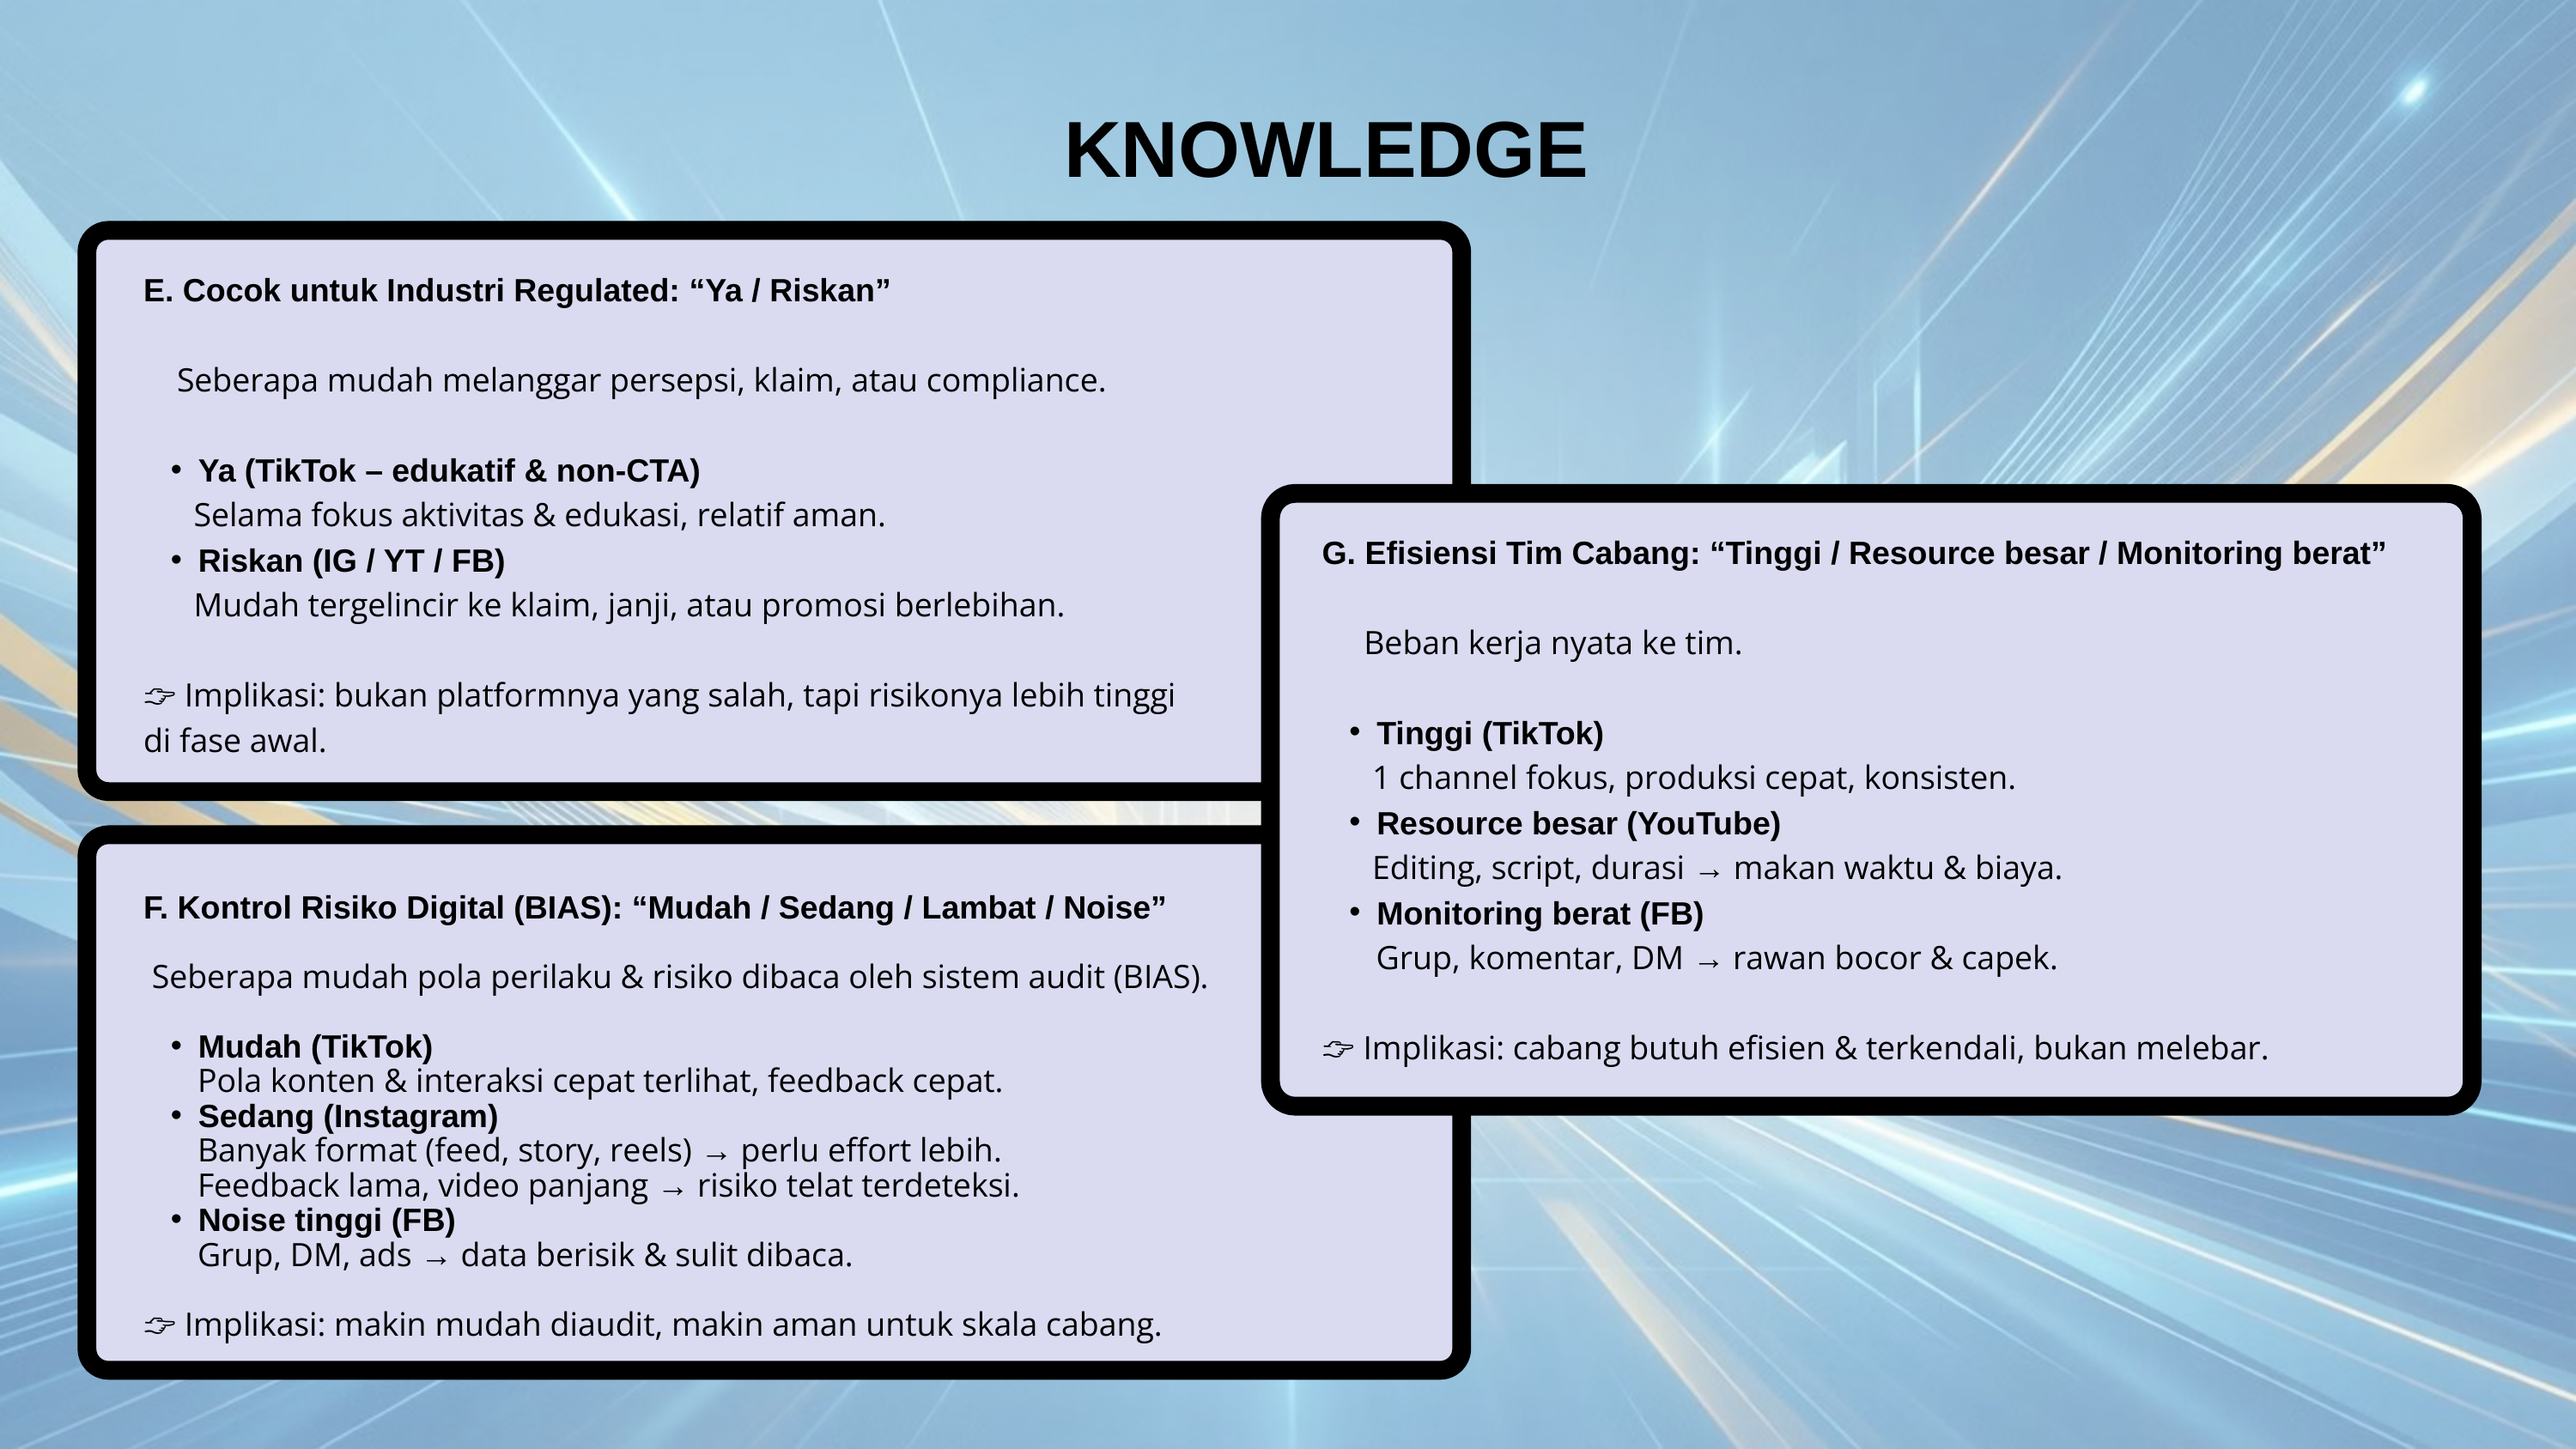

KNOWLEDGE

E. Cocok untuk Industri Regulated: “Ya / Riskan”

    Seberapa mudah melanggar persepsi, klaim, atau compliance.

Ya (TikTok – edukatif & non-CTA)
      Selama fokus aktivitas & edukasi, relatif aman.
Riskan (IG / YT / FB)
      Mudah tergelincir ke klaim, janji, atau promosi berlebihan.

👉 Implikasi: bukan platformnya yang salah, tapi risikonya lebih tinggi
di fase awal.

G. Efisiensi Tim Cabang: “Tinggi / Resource besar / Monitoring berat”

     Beban kerja nyata ke tim.

Tinggi (TikTok)
      1 channel fokus, produksi cepat, konsisten.
Resource besar (YouTube)
      Editing, script, durasi → makan waktu & biaya.
Monitoring berat (FB)
      Grup, komentar, DM → rawan bocor & capek.

👉 Implikasi: cabang butuh efisien & terkendali, bukan melebar.

F. Kontrol Risiko Digital (BIAS): “Mudah / Sedang / Lambat / Noise”

 Seberapa mudah pola perilaku & risiko dibaca oleh sistem audit (BIAS).

Mudah (TikTok)
      Pola konten & interaksi cepat terlihat, feedback cepat.
Sedang (Instagram)
      Banyak format (feed, story, reels) → perlu effort lebih.
      Feedback lama, video panjang → risiko telat terdeteksi.
Noise tinggi (FB)
      Grup, DM, ads → data berisik & sulit dibaca.

👉 Implikasi: makin mudah diaudit, makin aman untuk skala cabang.